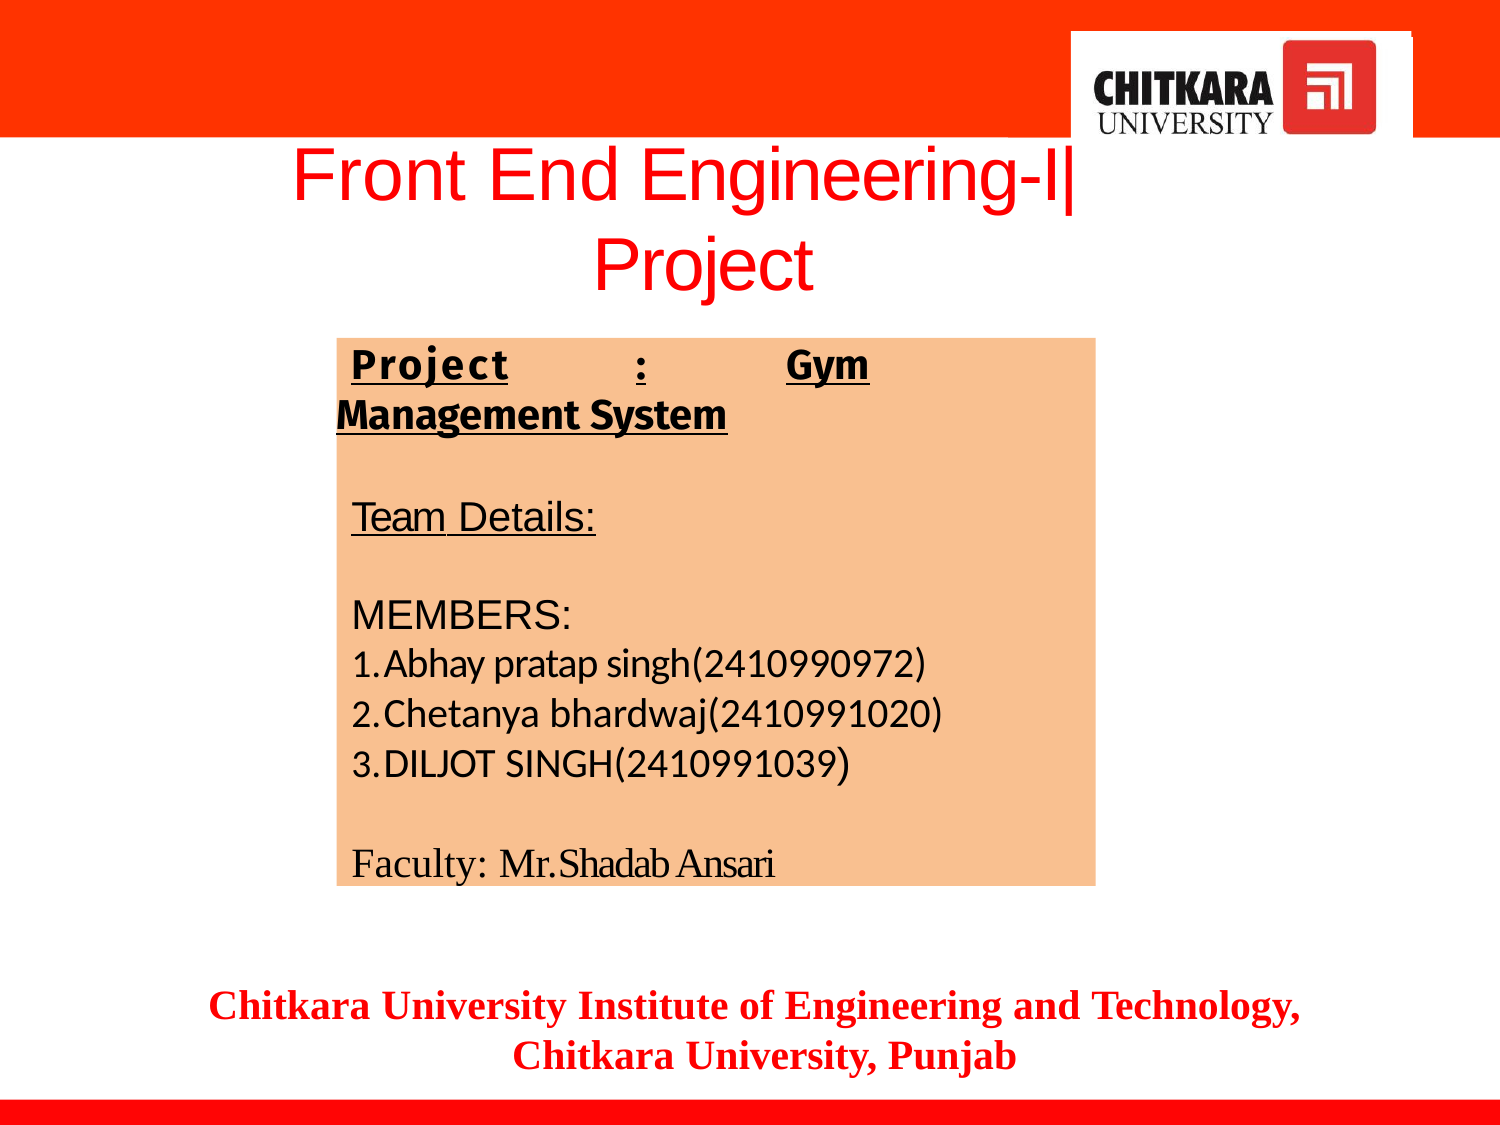

# Front End Engineering-I| Project
Project	:	Gym Management System

Team Details:

MEMBERS:
Abhay pratap singh(2410990972)
Chetanya bhardwaj(2410991020)
DILJOT SINGH(2410991039)
Faculty: Mr.Shadab Ansari
:
Chitkara University Institute of Engineering and Technology,
Chitkara University, Punjab